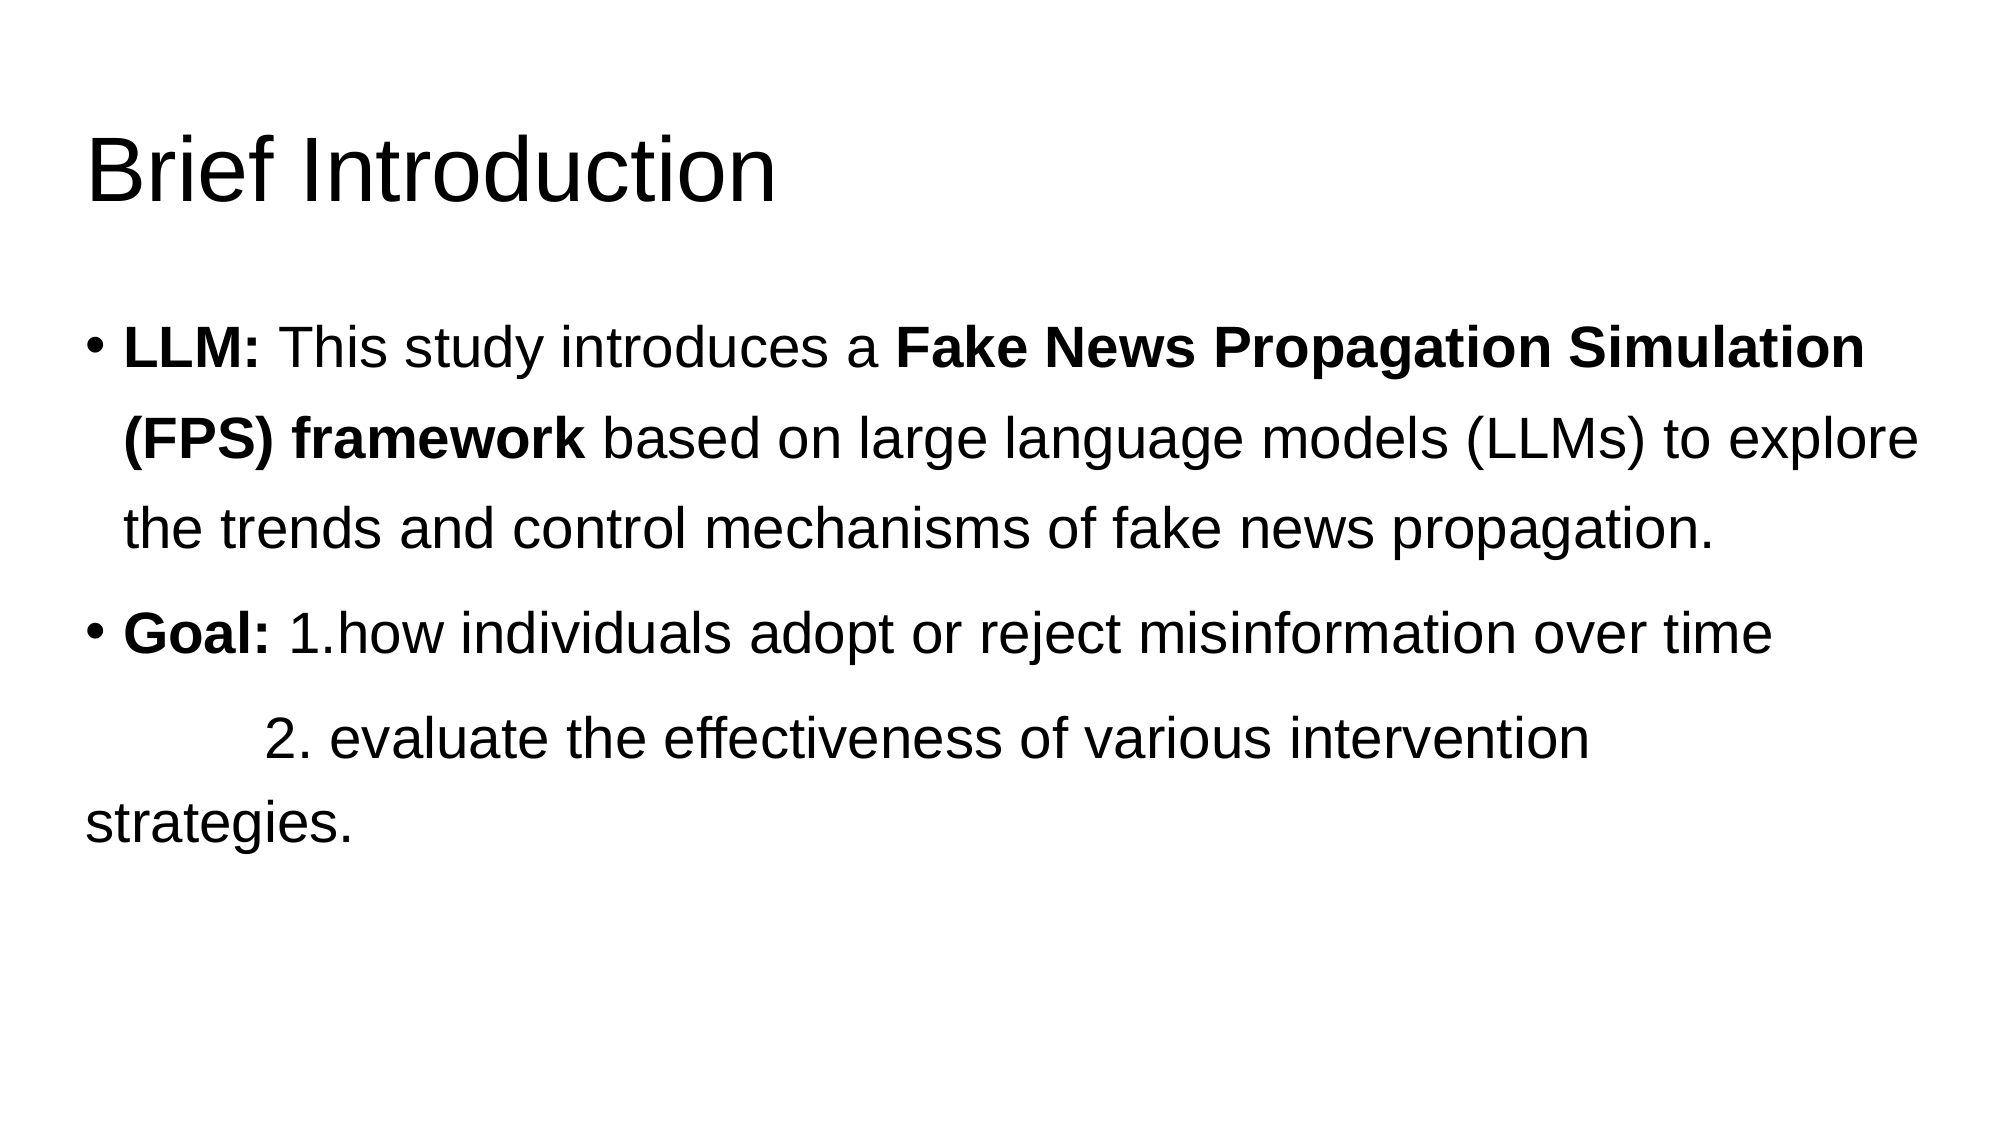

# Brief Introduction
LLM: This study introduces a Fake News Propagation Simulation (FPS) framework based on large language models (LLMs) to explore the trends and control mechanisms of fake news propagation.
Goal: 1.how individuals adopt or reject misinformation over time
           2. evaluate the effectiveness of various intervention            strategies.